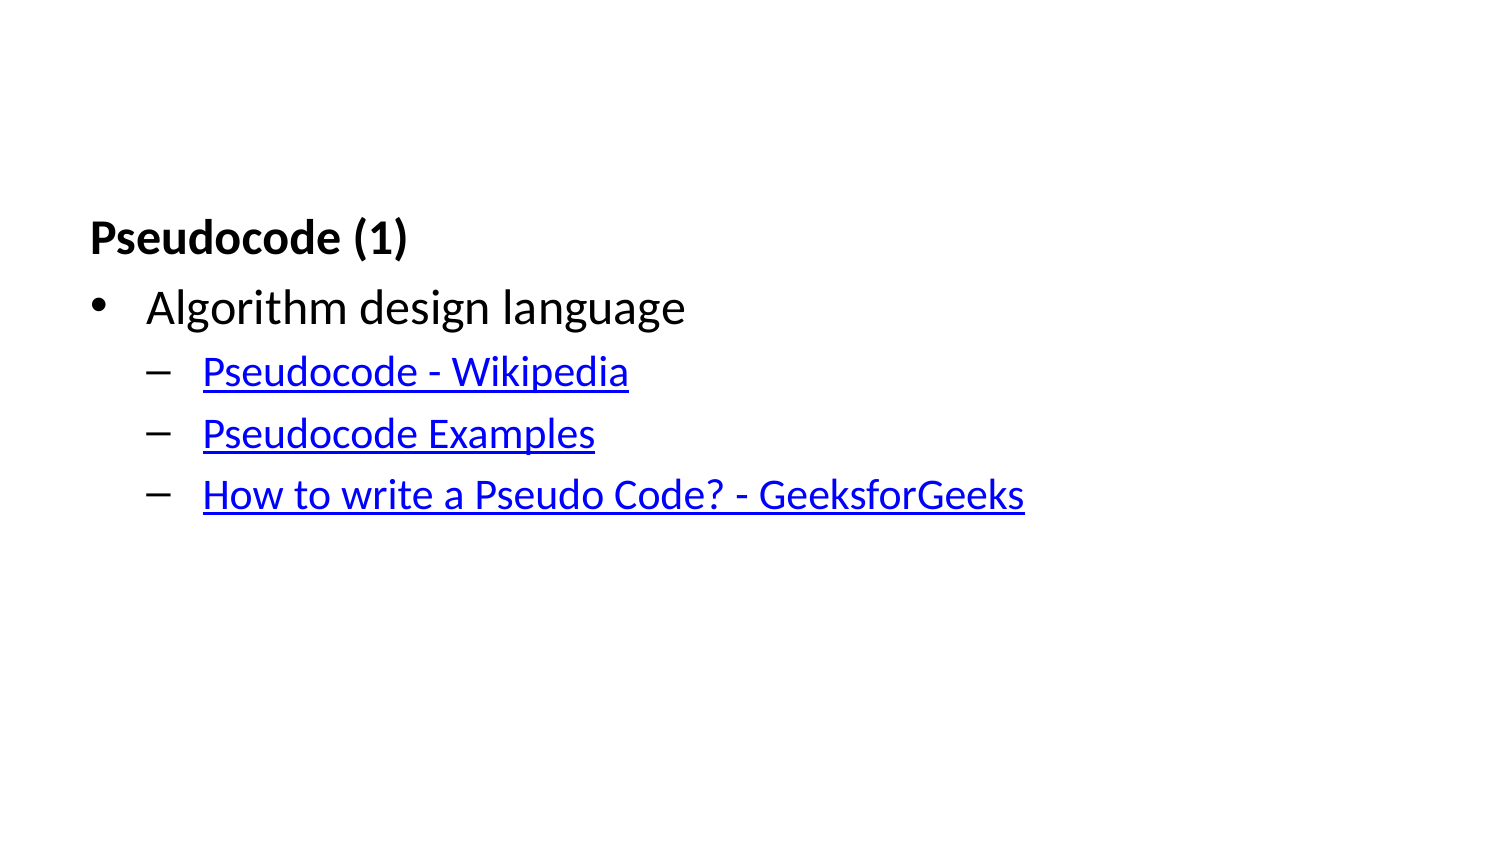

Pseudocode (1)
Algorithm design language
Pseudocode - Wikipedia
Pseudocode Examples
How to write a Pseudo Code? - GeeksforGeeks